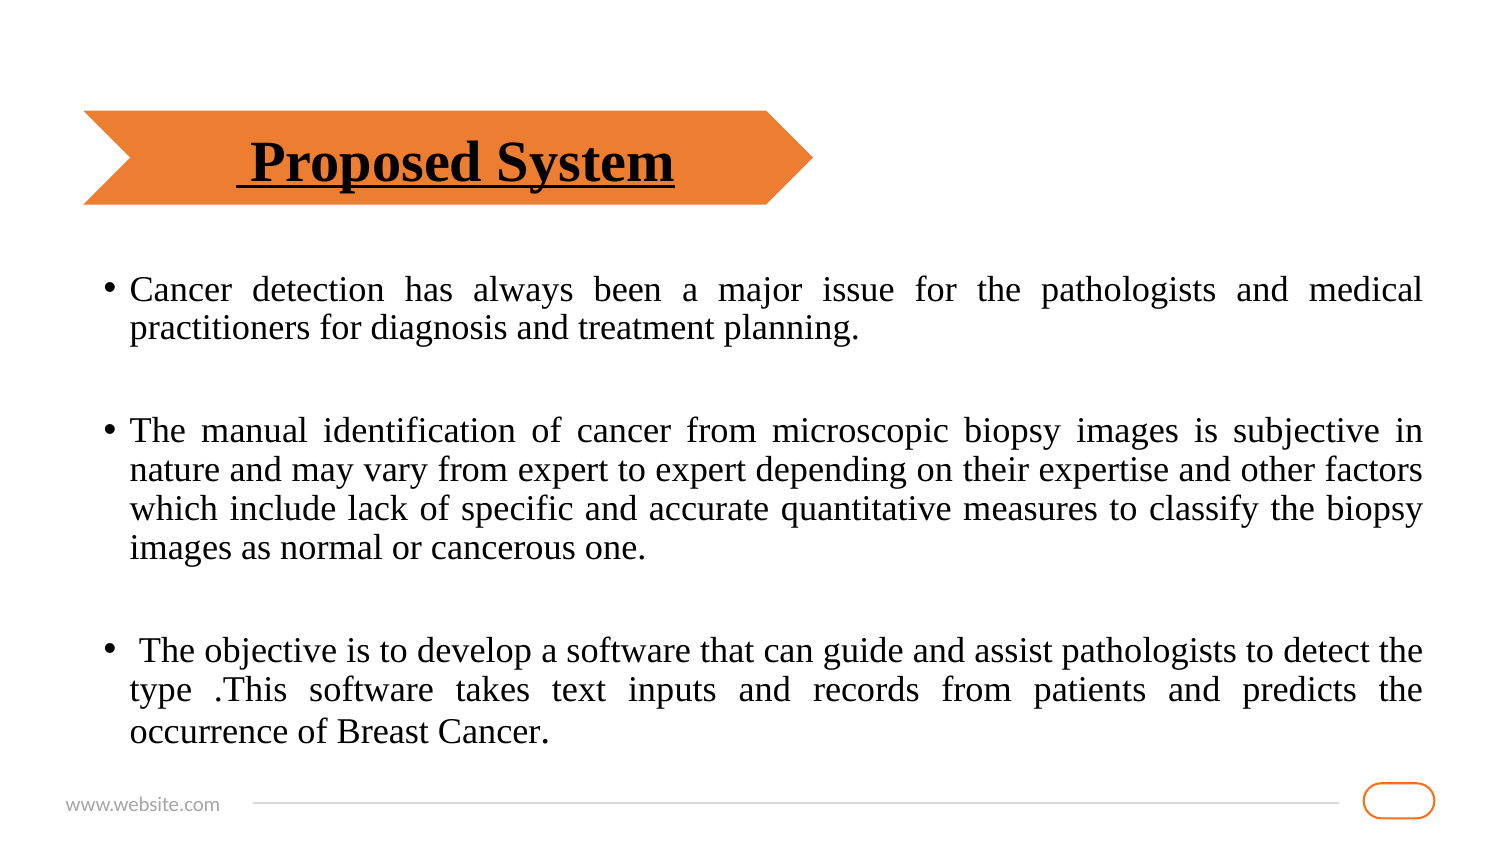

#
  Proposed System
Cancer detection has always been a major issue for the pathologists and medical practitioners for diagnosis and treatment planning.

The manual identification of cancer from microscopic biopsy images is subjective in nature and may vary from expert to expert depending on their expertise and other factors which include lack of specific and accurate quantitative measures to classify the biopsy images as normal or cancerous one.

 The objective is to develop a software that can guide and assist pathologists to detect the type .This software takes text inputs and records from patients and predicts the occurrence of Breast Cancer.